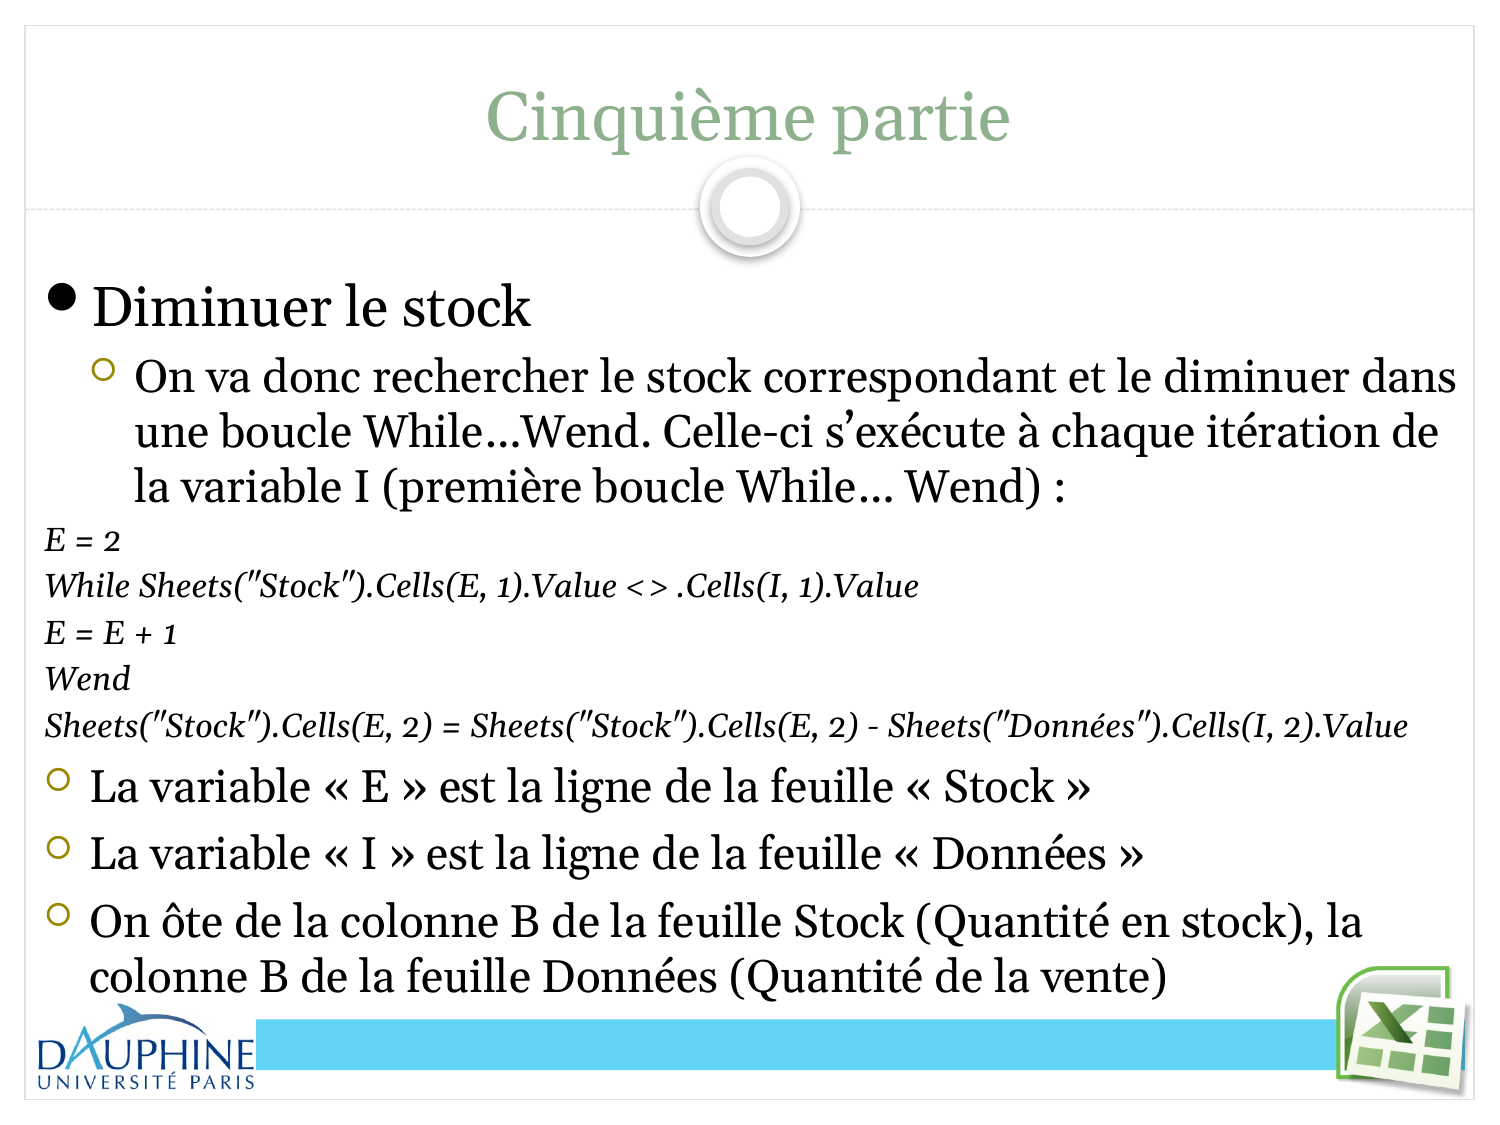

# Cinquième partie
Diminuer le stock
On va donc rechercher le stock correspondant et le diminuer dans une boucle While…Wend. Celle-ci s’exécute à chaque itération de la variable I (première boucle While… Wend) :
E = 2
While Sheets("Stock").Cells(E, 1).Value <> .Cells(I, 1).Value
E = E + 1
Wend
Sheets("Stock").Cells(E, 2) = Sheets("Stock").Cells(E, 2) - Sheets("Données").Cells(I, 2).Value
La variable « E » est la ligne de la feuille « Stock »
La variable « I » est la ligne de la feuille « Données »
On ôte de la colonne B de la feuille Stock (Quantité en stock), la colonne B de la feuille Données (Quantité de la vente)